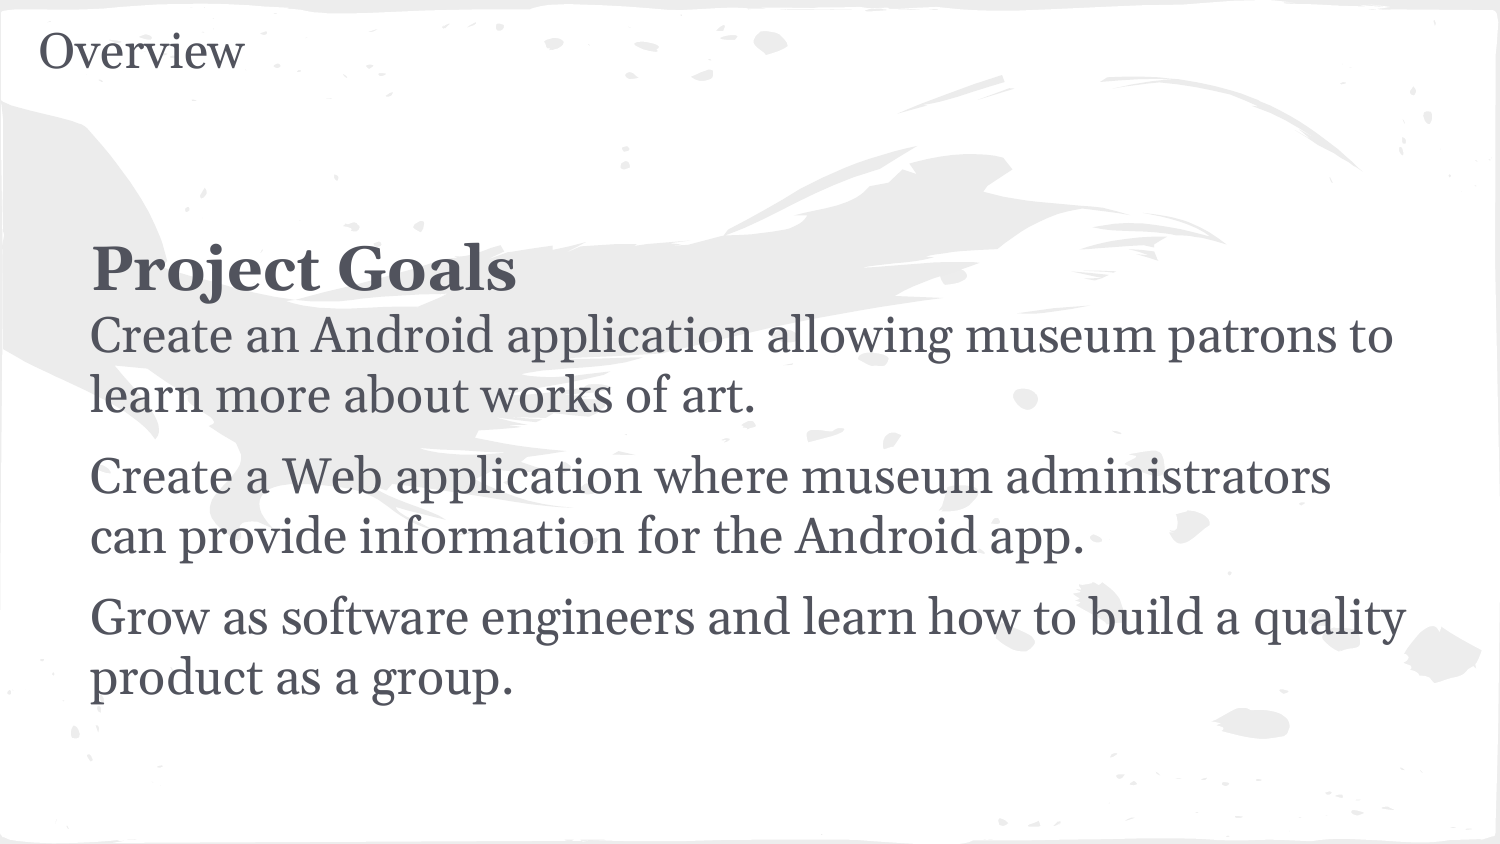

# Overview
Project Goals
Create an Android application allowing museum patrons to learn more about works of art.
Create a Web application where museum administrators can provide information for the Android app.
Grow as software engineers and learn how to build a quality product as a group.